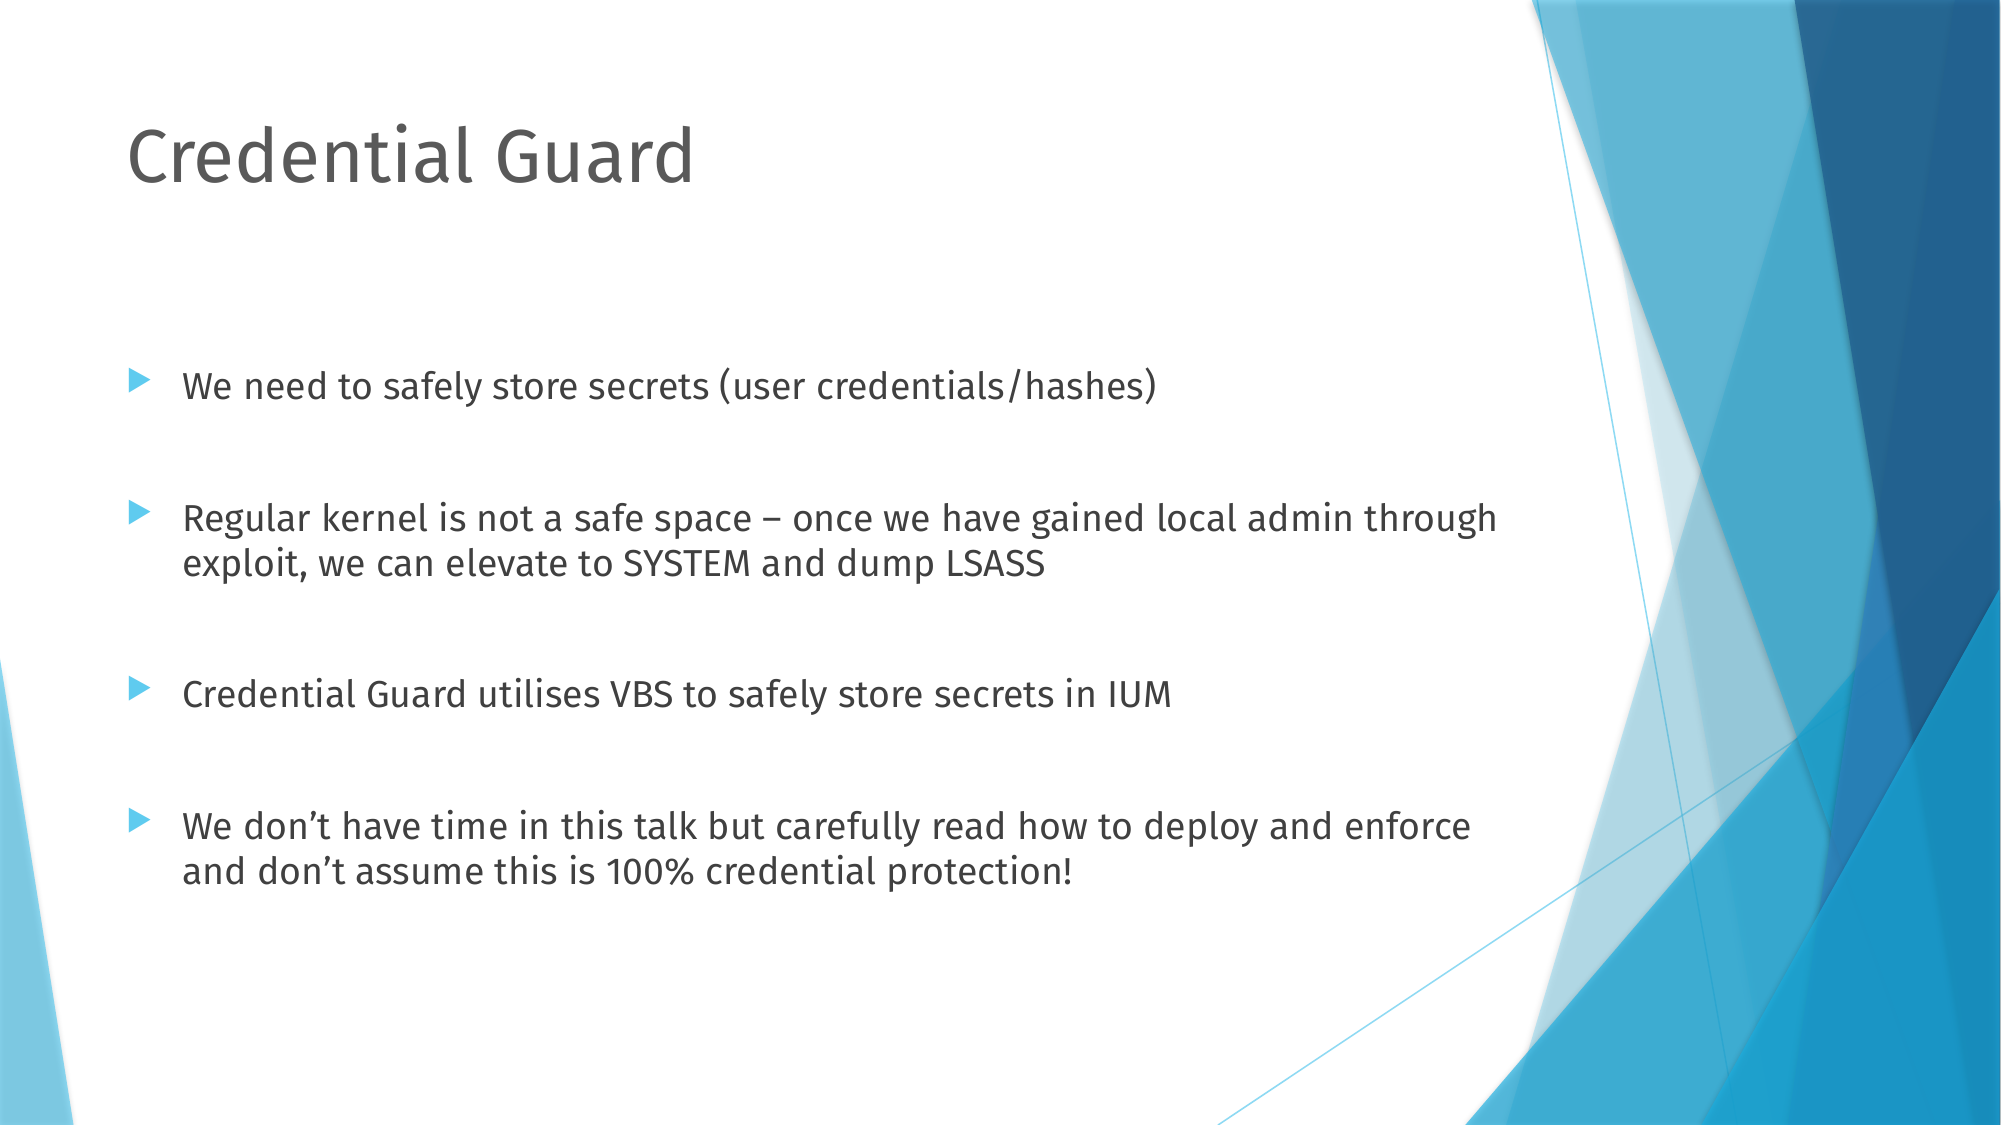

# Credential Guard
We need to safely store secrets (user credentials/hashes)

Regular kernel is not a safe space – once we have gained local admin through exploit, we can elevate to SYSTEM and dump LSASS

Credential Guard utilises VBS to safely store secrets in IUM

We don’t have time in this talk but carefully read how to deploy and enforce and don’t assume this is 100% credential protection!